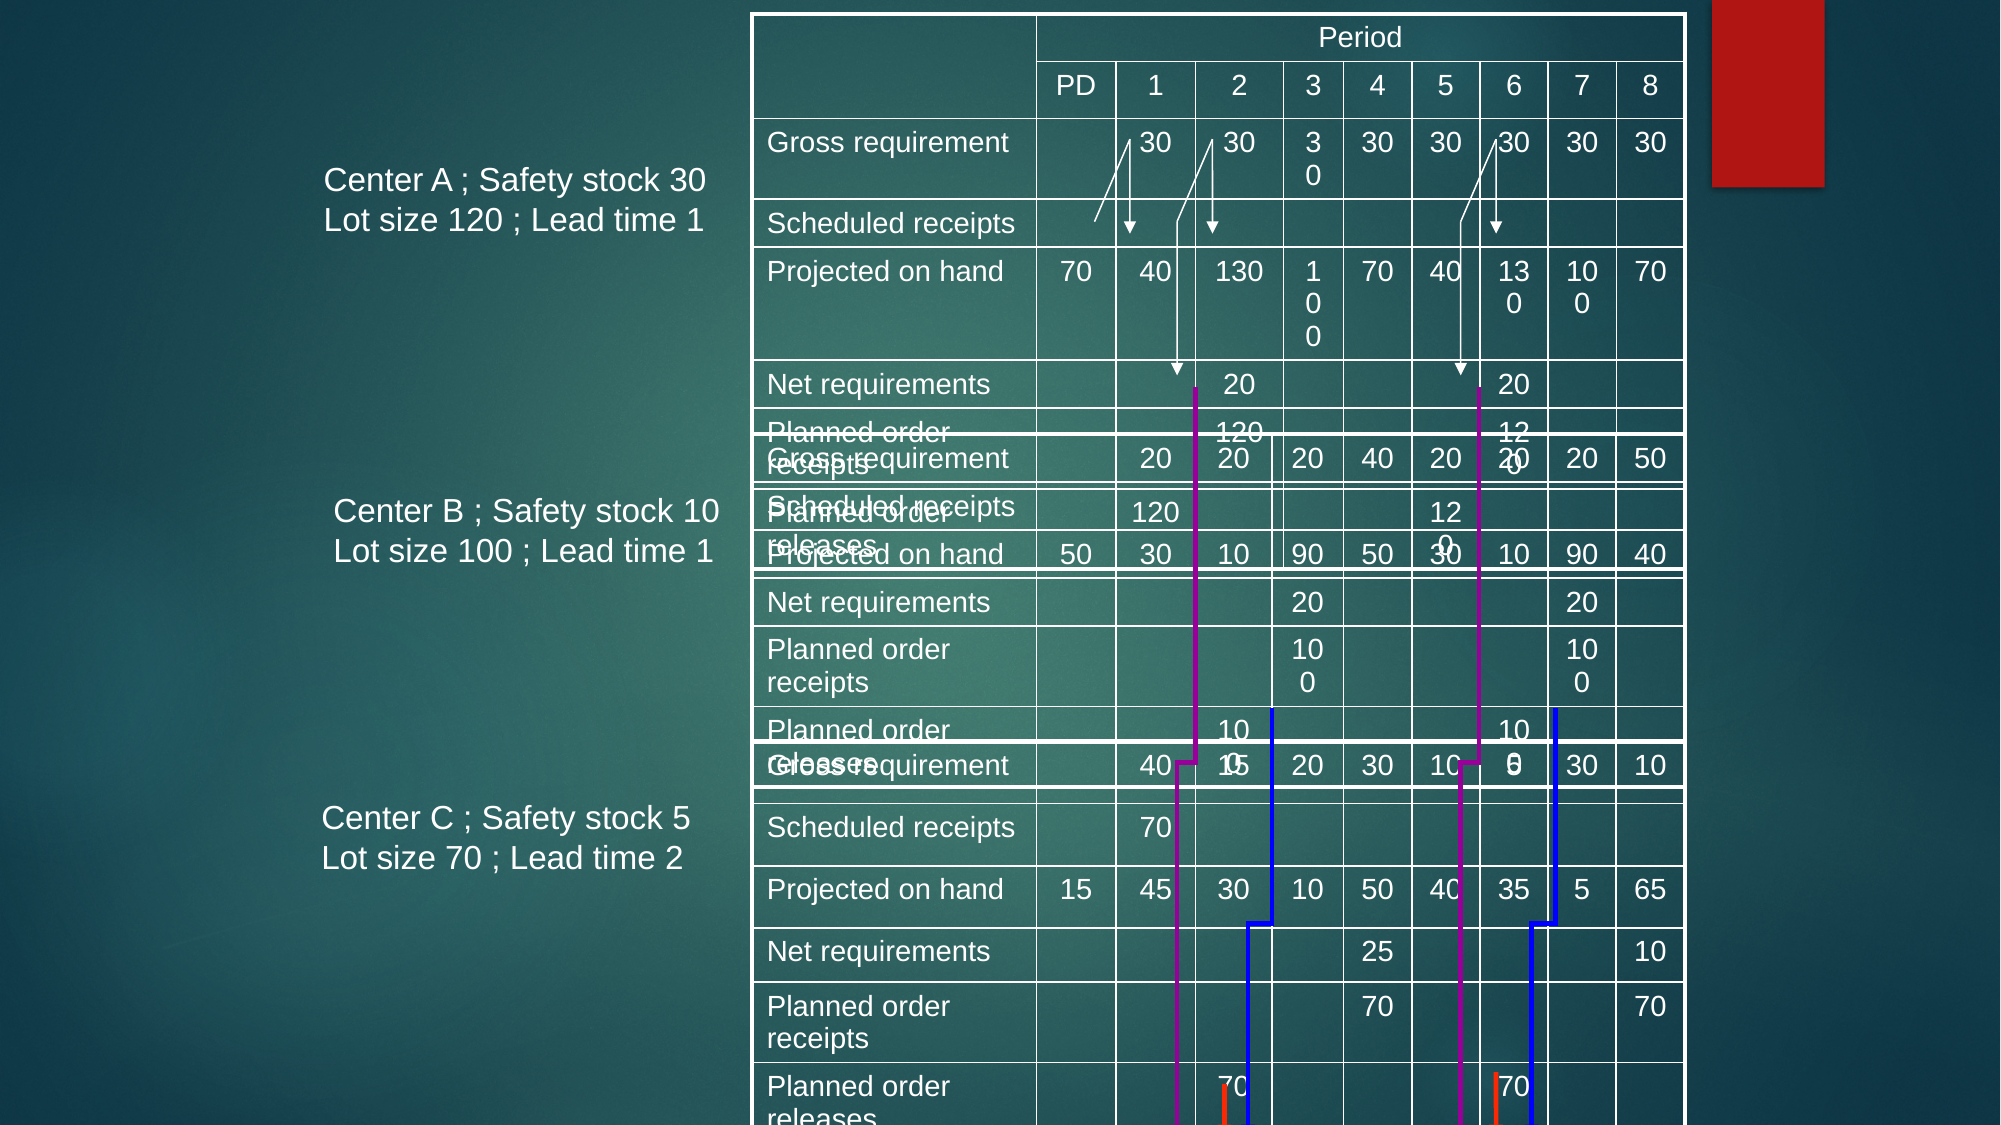

|  | Period |  |  |  |  |  |  |  |  |
| --- | --- | --- | --- | --- | --- | --- | --- | --- | --- |
|  | PD | 1 | 2 | 3 | 4 | 5 | 6 | 7 | 8 |
| Gross requirement |  | 30 | 30 | 30 | 30 | 30 | 30 | 30 | 30 |
| Scheduled receipts |  |  |  |  |  |  |  |  |  |
| Projected on hand | 70 | 40 | 130 | 100 | 70 | 40 | 130 | 100 | 70 |
| Net requirements |  |  | 20 |  |  |  | 20 |  |  |
| Planned order receipts |  |  | 120 |  |  |  | 120 |  |  |
| Planned order releases |  | 120 |  |  |  | 120 |  |  |  |

Center A ; Safety stock 30
Lot size 120 ; Lead time 1

| Gross requirement |  | 20 | 20 | 20 | 40 | 20 | 20 | 20 | 50 |
| --- | --- | --- | --- | --- | --- | --- | --- | --- | --- |
| Scheduled receipts |  |  |  |  |  |  |  |  |  |
| Projected on hand | 50 | 30 | 10 | 90 | 50 | 30 | 10 | 90 | 40 |
| Net requirements |  |  |  | 20 |  |  |  | 20 |  |
| Planned order receipts |  |  |  | 100 |  |  |  | 100 |  |
| Planned order releases |  |  | 100 |  |  |  | 100 |  |  |
Center B ; Safety stock 10
Lot size 100 ; Lead time 1
| Gross requirement |  | 40 | 15 | 20 | 30 | 10 | 5 | 30 | 10 |
| --- | --- | --- | --- | --- | --- | --- | --- | --- | --- |
| Scheduled receipts |  | 70 |  |  |  |  |  |  |  |
| Projected on hand | 15 | 45 | 30 | 10 | 50 | 40 | 35 | 5 | 65 |
| Net requirements |  |  |  |  | 25 |  |  |  | 10 |
| Planned order receipts |  |  |  |  | 70 |  |  |  | 70 |
| Planned order releases |  |  | 70 |  |  |  | 70 |  |  |
Center C ; Safety stock 5
Lot size 70 ; Lead time 2